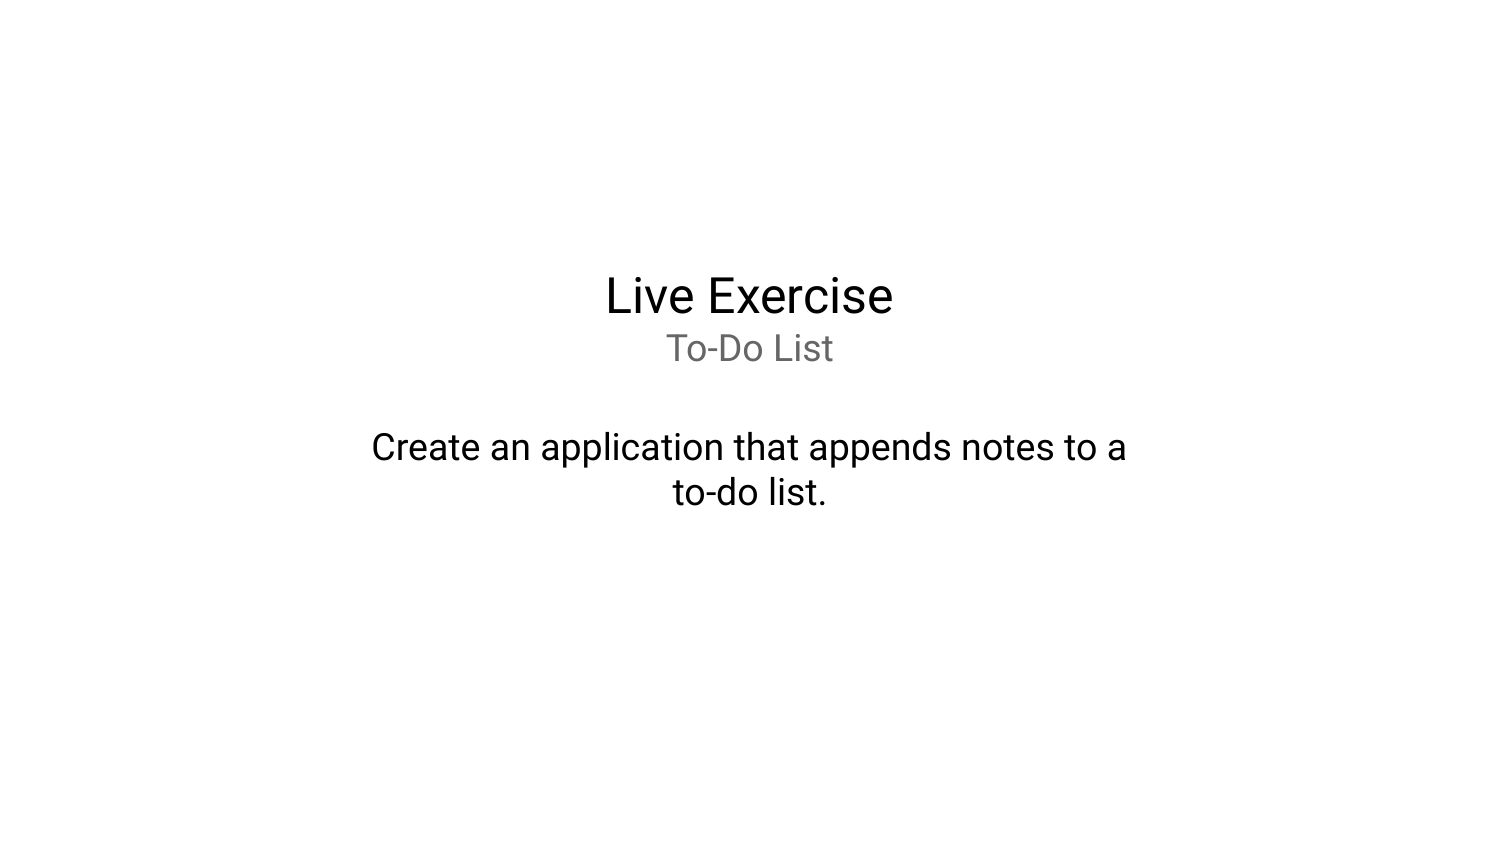

Live Exercise
To-Do List

Create an application that appends notes to a to-do list.